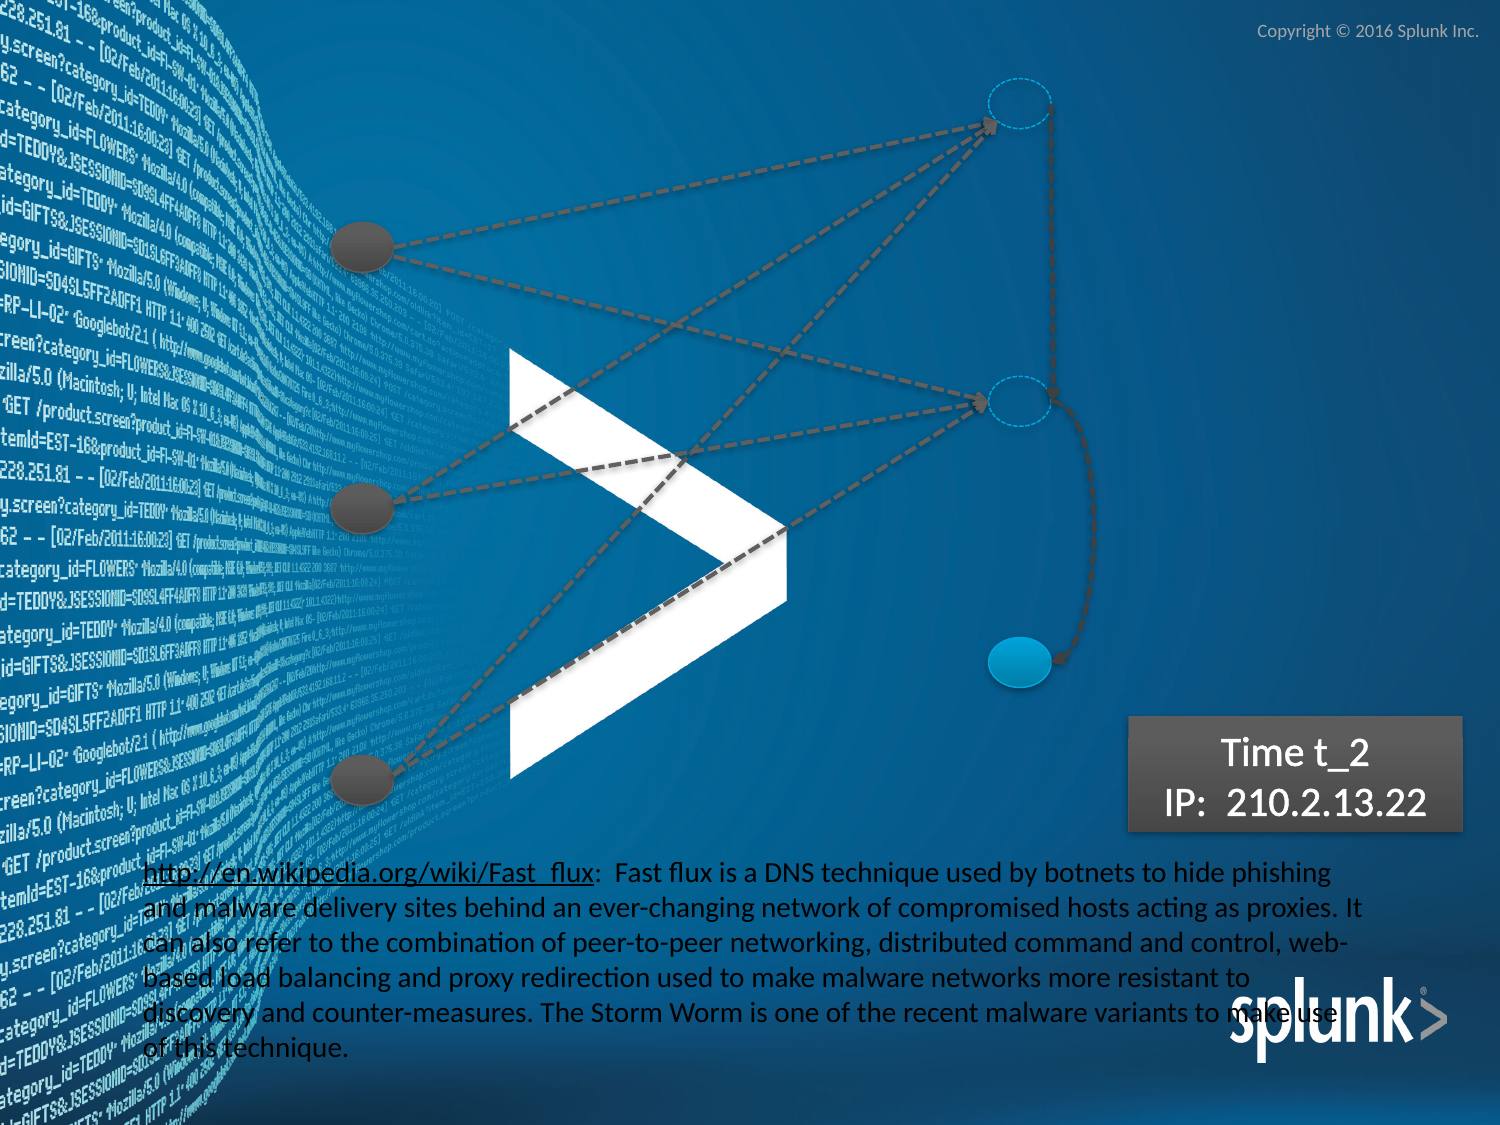

Time t_2
IP:  210.2.13.22

http://en.wikipedia.org/wiki/Fast_flux:  Fast flux is a DNS technique used by botnets to hide phishing and malware delivery sites behind an ever-changing network of compromised hosts acting as proxies. It can also refer to the combination of peer-to-peer networking, distributed command and control, web-based load balancing and proxy redirection used to make malware networks more resistant to discovery and counter-measures. The Storm Worm is one of the recent malware variants to make use of this technique.